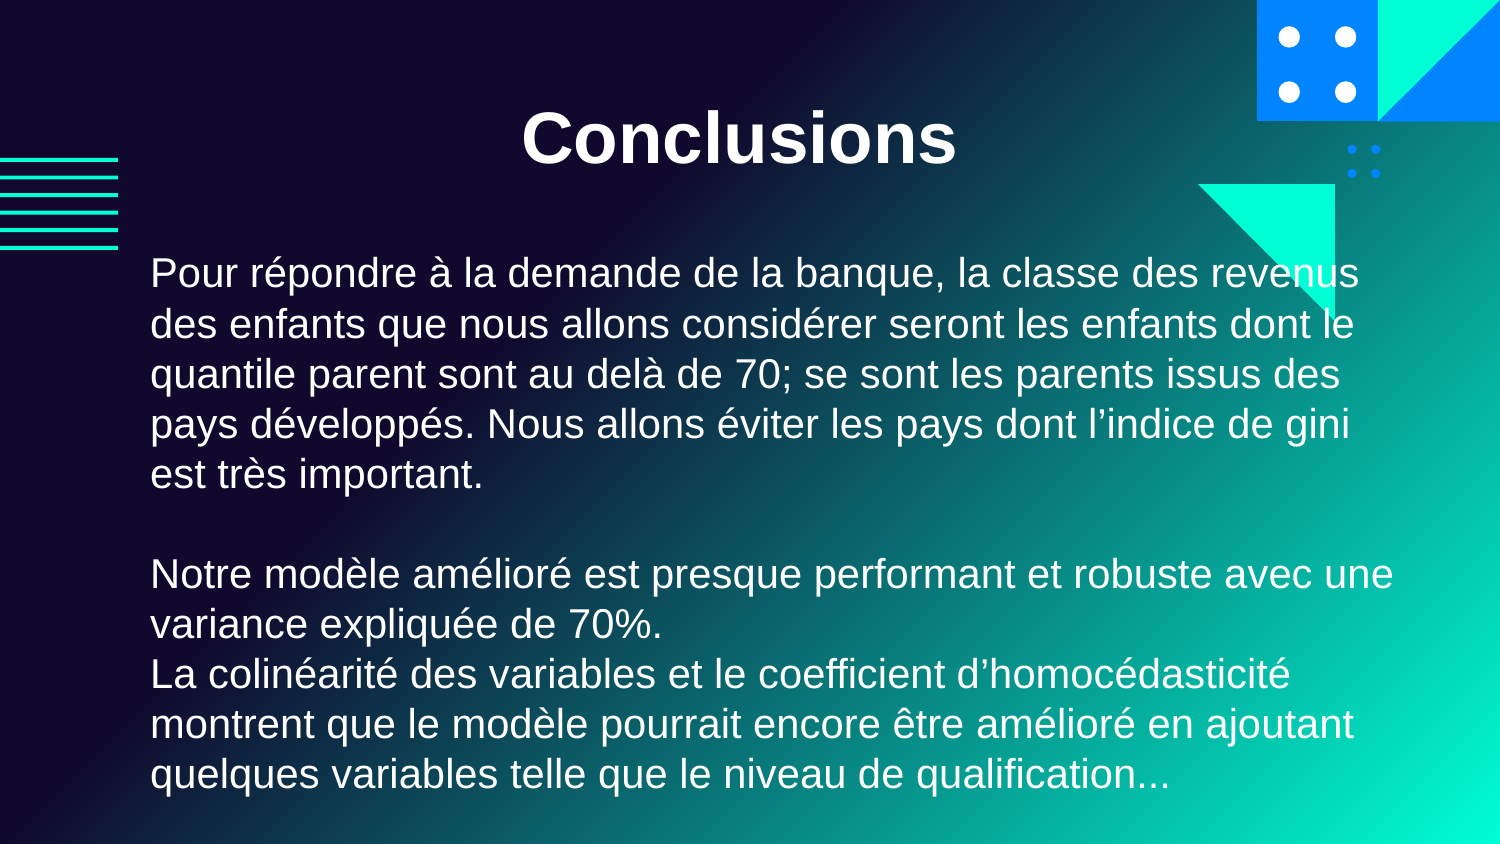

Conclusions
# Pour répondre à la demande de la banque, la classe des revenus des enfants que nous allons considérer seront les enfants dont le quantile parent sont au delà de 70; se sont les parents issus des pays développés. Nous allons éviter les pays dont l’indice de gini est très important. Notre modèle amélioré est presque performant et robuste avec une variance expliquée de 70%. La colinéarité des variables et le coefficient d’homocédasticité montrent que le modèle pourrait encore être amélioré en ajoutant quelques variables telle que le niveau de qualification...